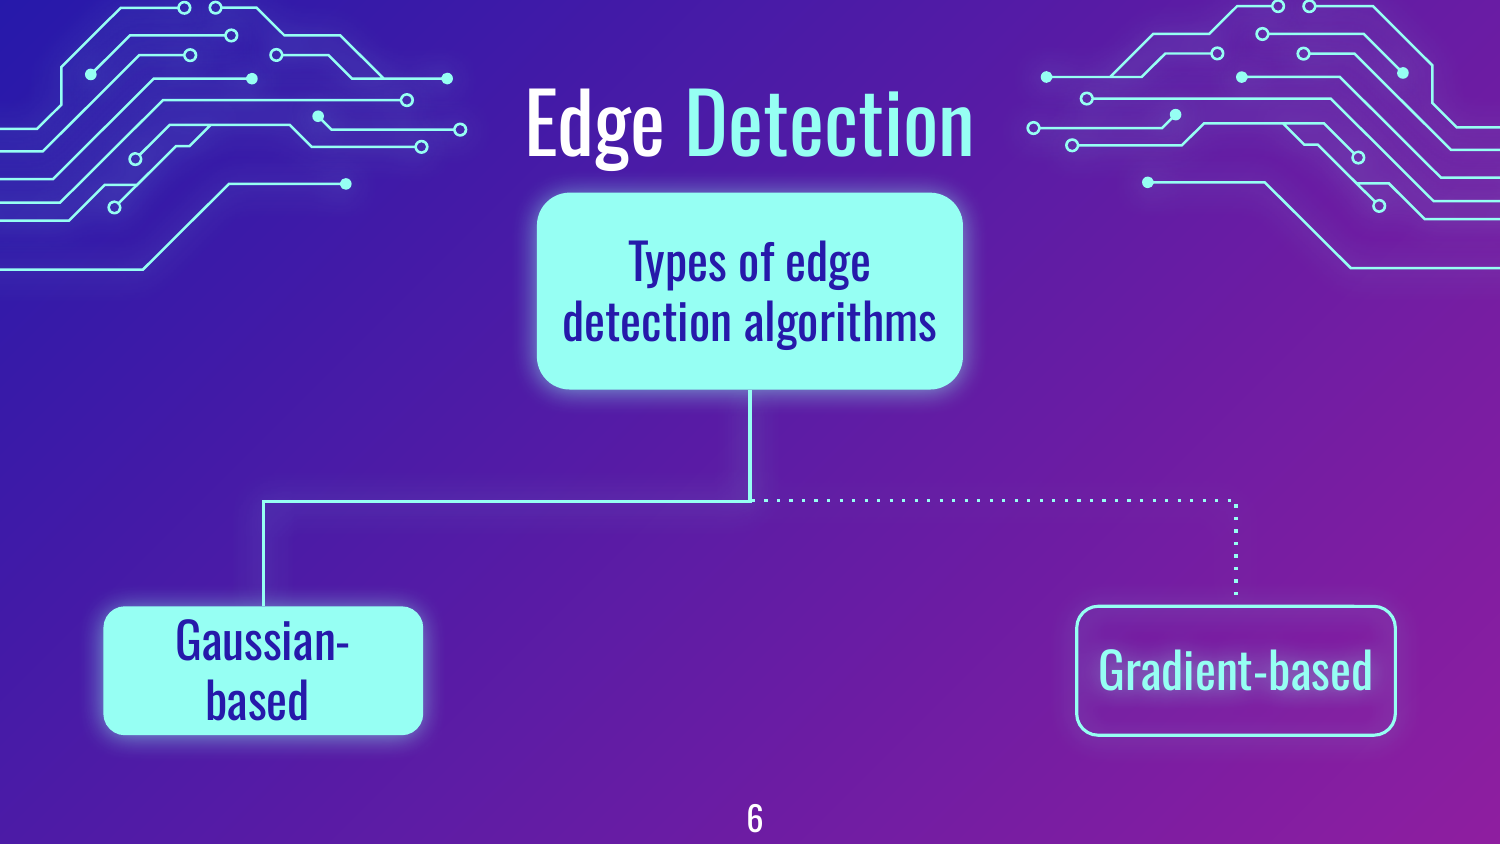

# Edge Detection
Types of edge detection algorithms
Gaussian-based
Gradient-based
6